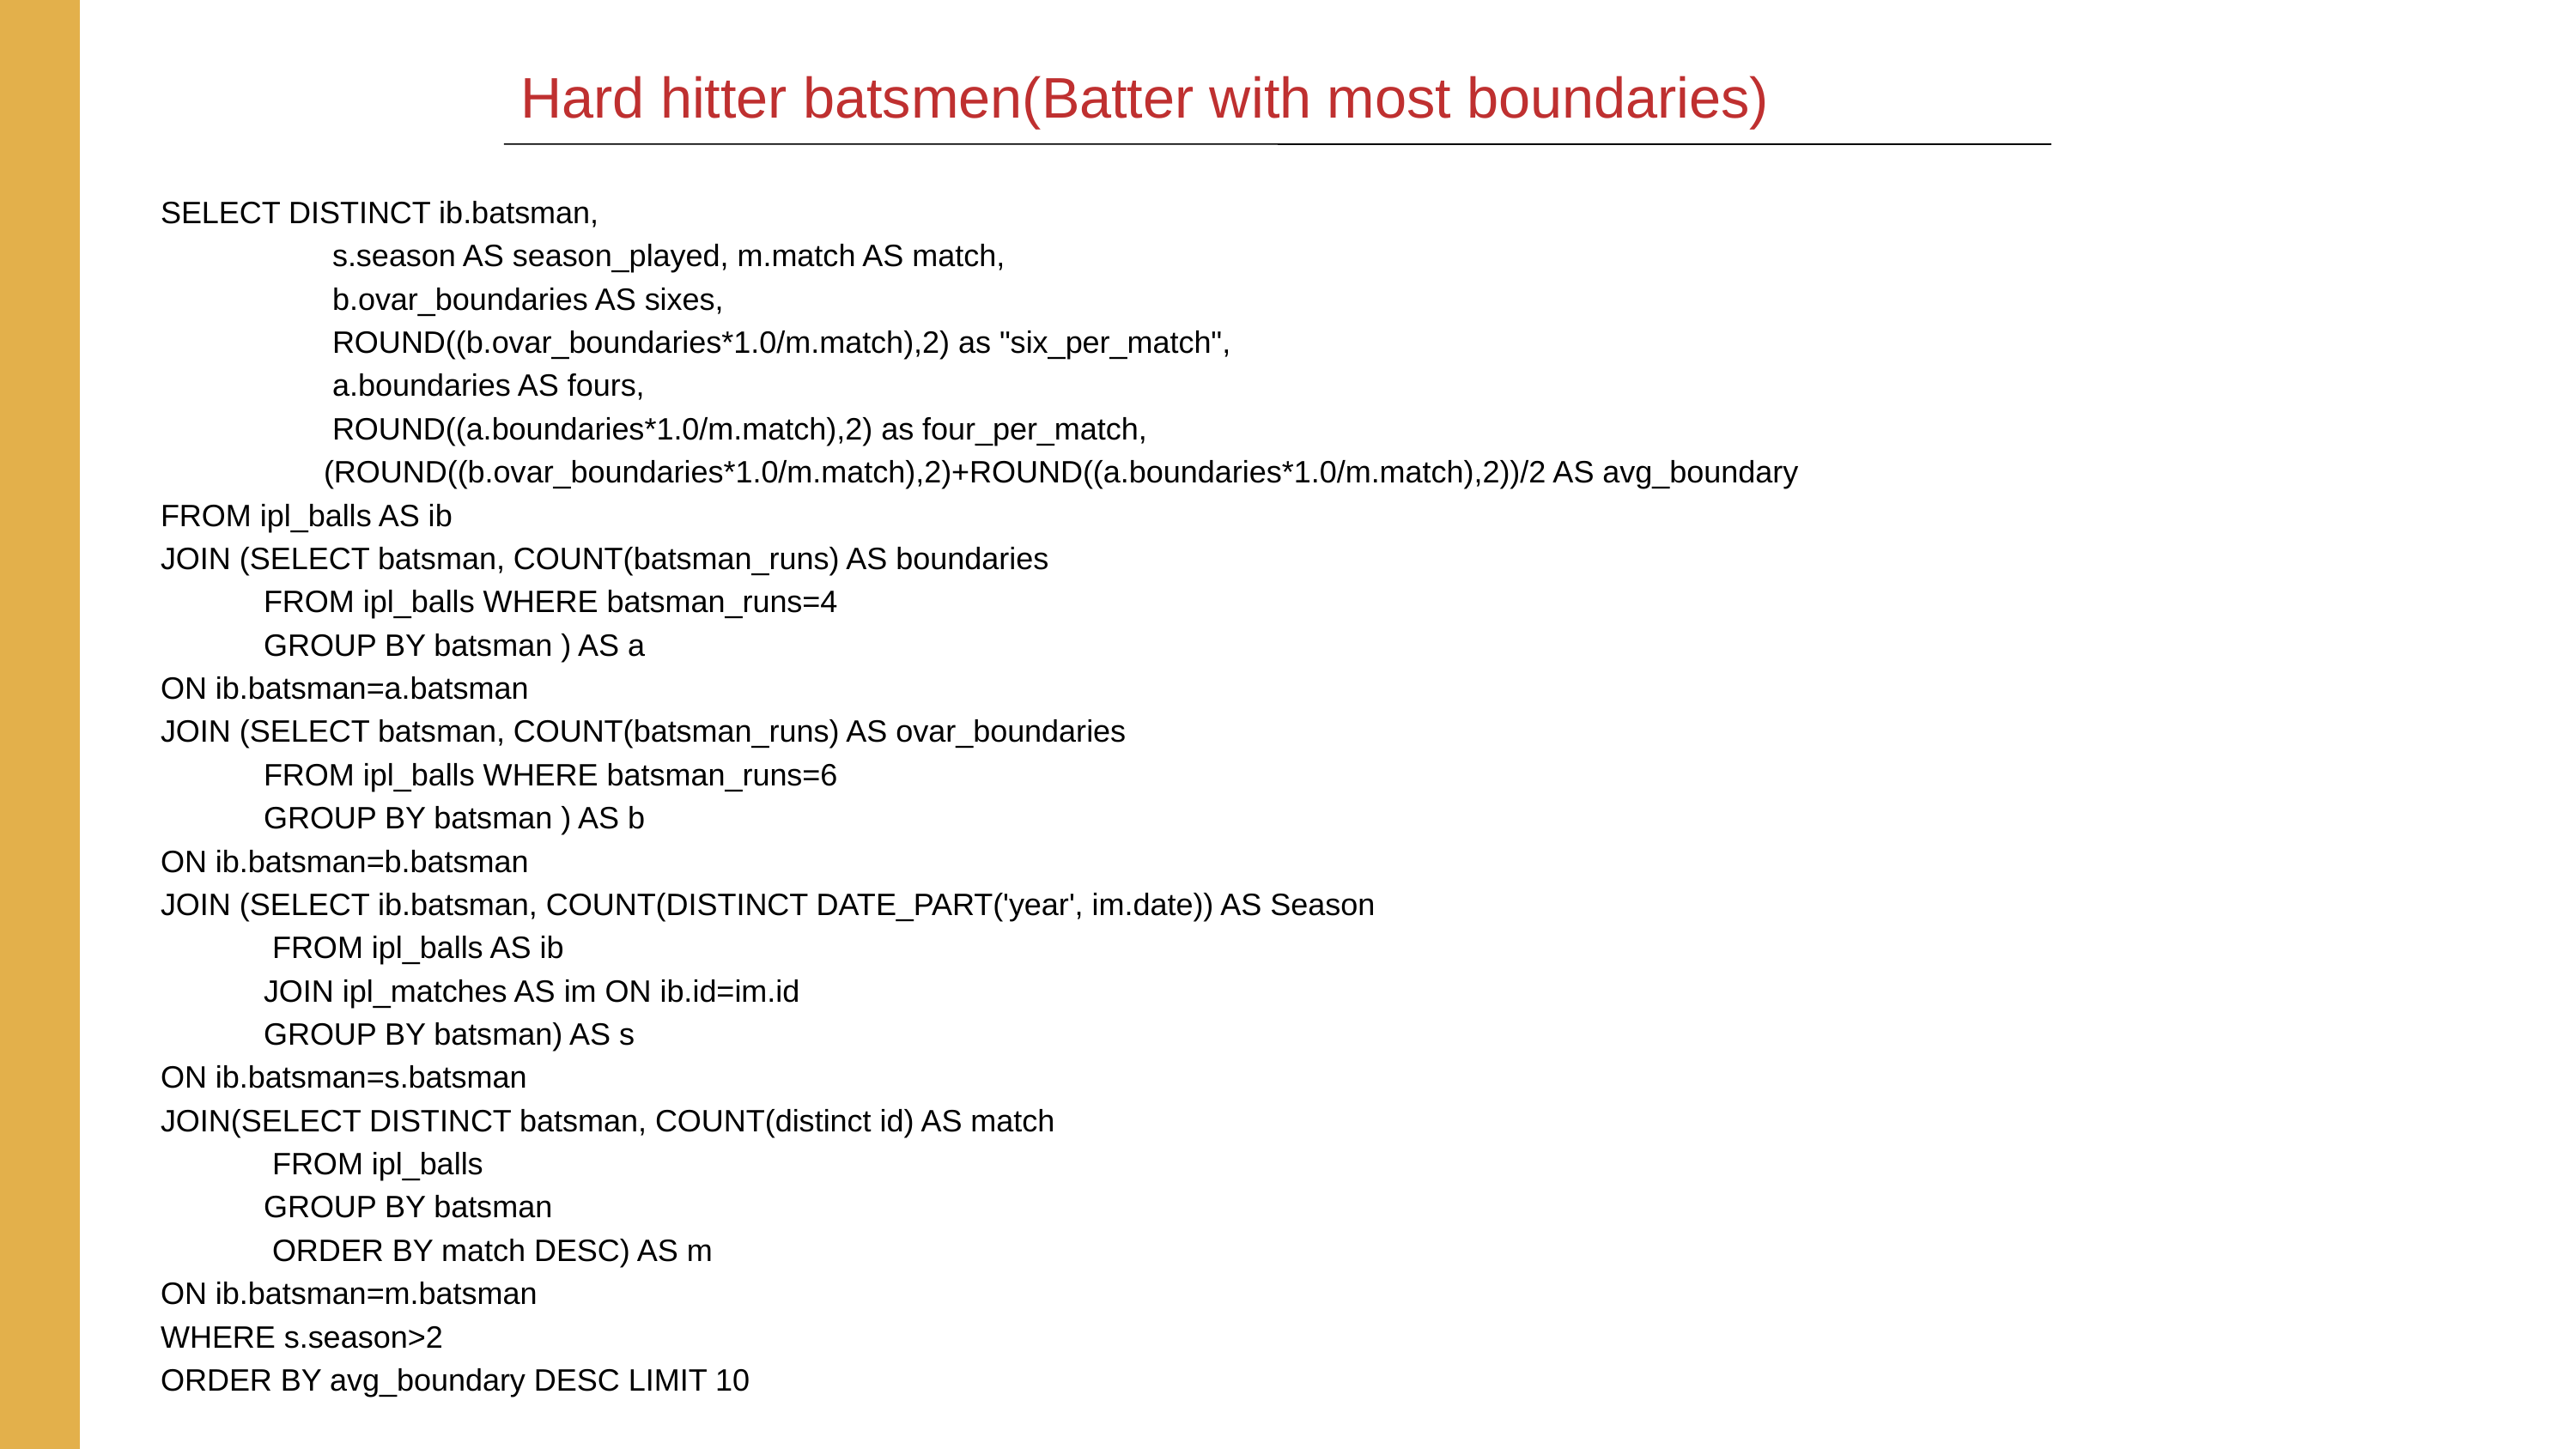

Hard hitter batsmen(Batter with most boundaries)

SELECT DISTINCT ib.batsman,
                    s.season AS season_played, m.match AS match,
                    b.ovar_boundaries AS sixes,
                    ROUND((b.ovar_boundaries*1.0/m.match),2) as "six_per_match",
                    a.boundaries AS fours,
                    ROUND((a.boundaries*1.0/m.match),2) as four_per_match,
                   (ROUND((b.ovar_boundaries*1.0/m.match),2)+ROUND((a.boundaries*1.0/m.match),2))/2 AS avg_boundary
FROM ipl_balls AS ib
JOIN (SELECT batsman, COUNT(batsman_runs) AS boundaries
            FROM ipl_balls WHERE batsman_runs=4
            GROUP BY batsman ) AS a
ON ib.batsman=a.batsman
JOIN (SELECT batsman, COUNT(batsman_runs) AS ovar_boundaries
            FROM ipl_balls WHERE batsman_runs=6
            GROUP BY batsman ) AS b
ON ib.batsman=b.batsman
JOIN (SELECT ib.batsman, COUNT(DISTINCT DATE_PART('year', im.date)) AS Season
             FROM ipl_balls AS ib
            JOIN ipl_matches AS im ON ib.id=im.id
            GROUP BY batsman) AS s
ON ib.batsman=s.batsman
JOIN(SELECT DISTINCT batsman, COUNT(distinct id) AS match
             FROM ipl_balls
            GROUP BY batsman
             ORDER BY match DESC) AS m
ON ib.batsman=m.batsman
WHERE s.season>2
ORDER BY avg_boundary DESC LIMIT 10